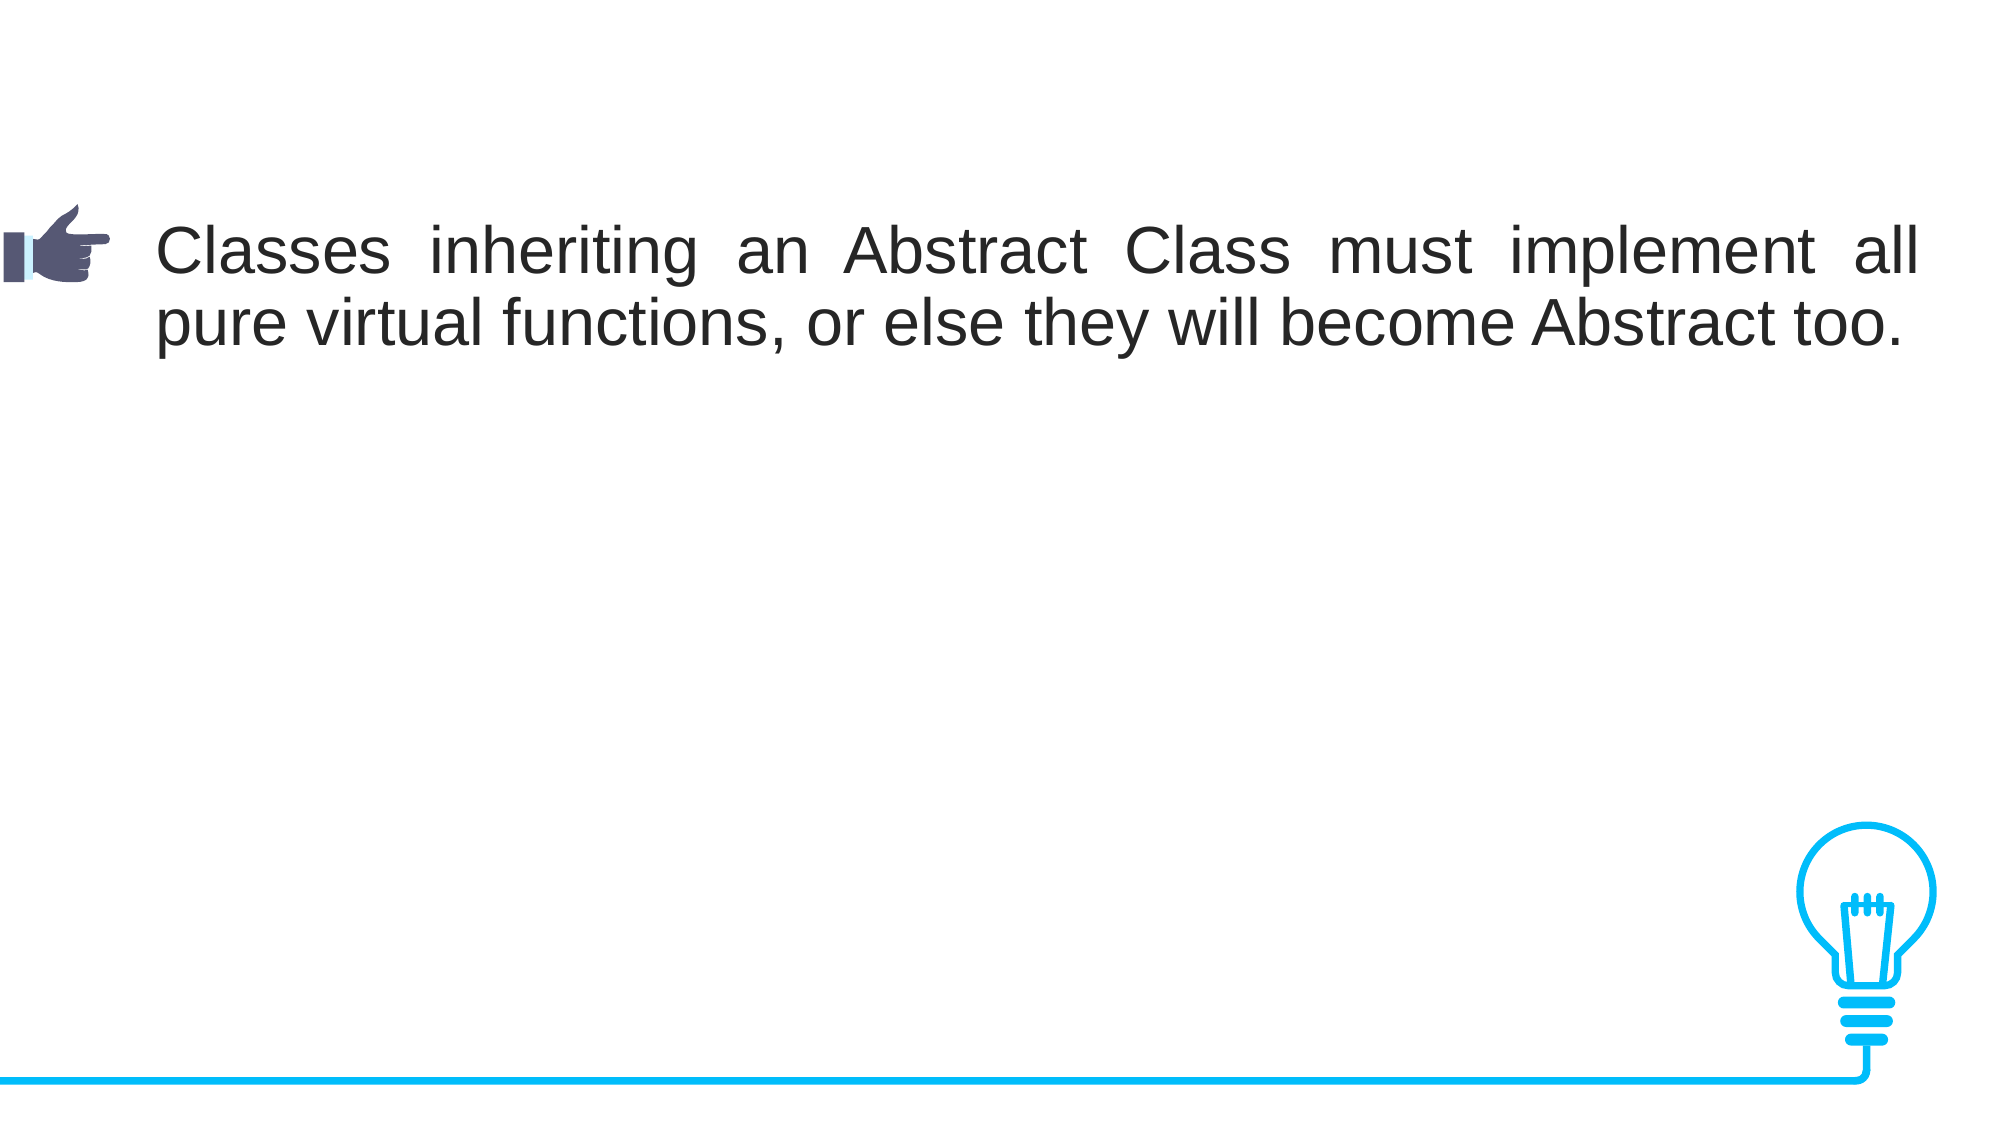

Classes inheriting an Abstract Class must implement all pure virtual functions, or else they will become Abstract too.